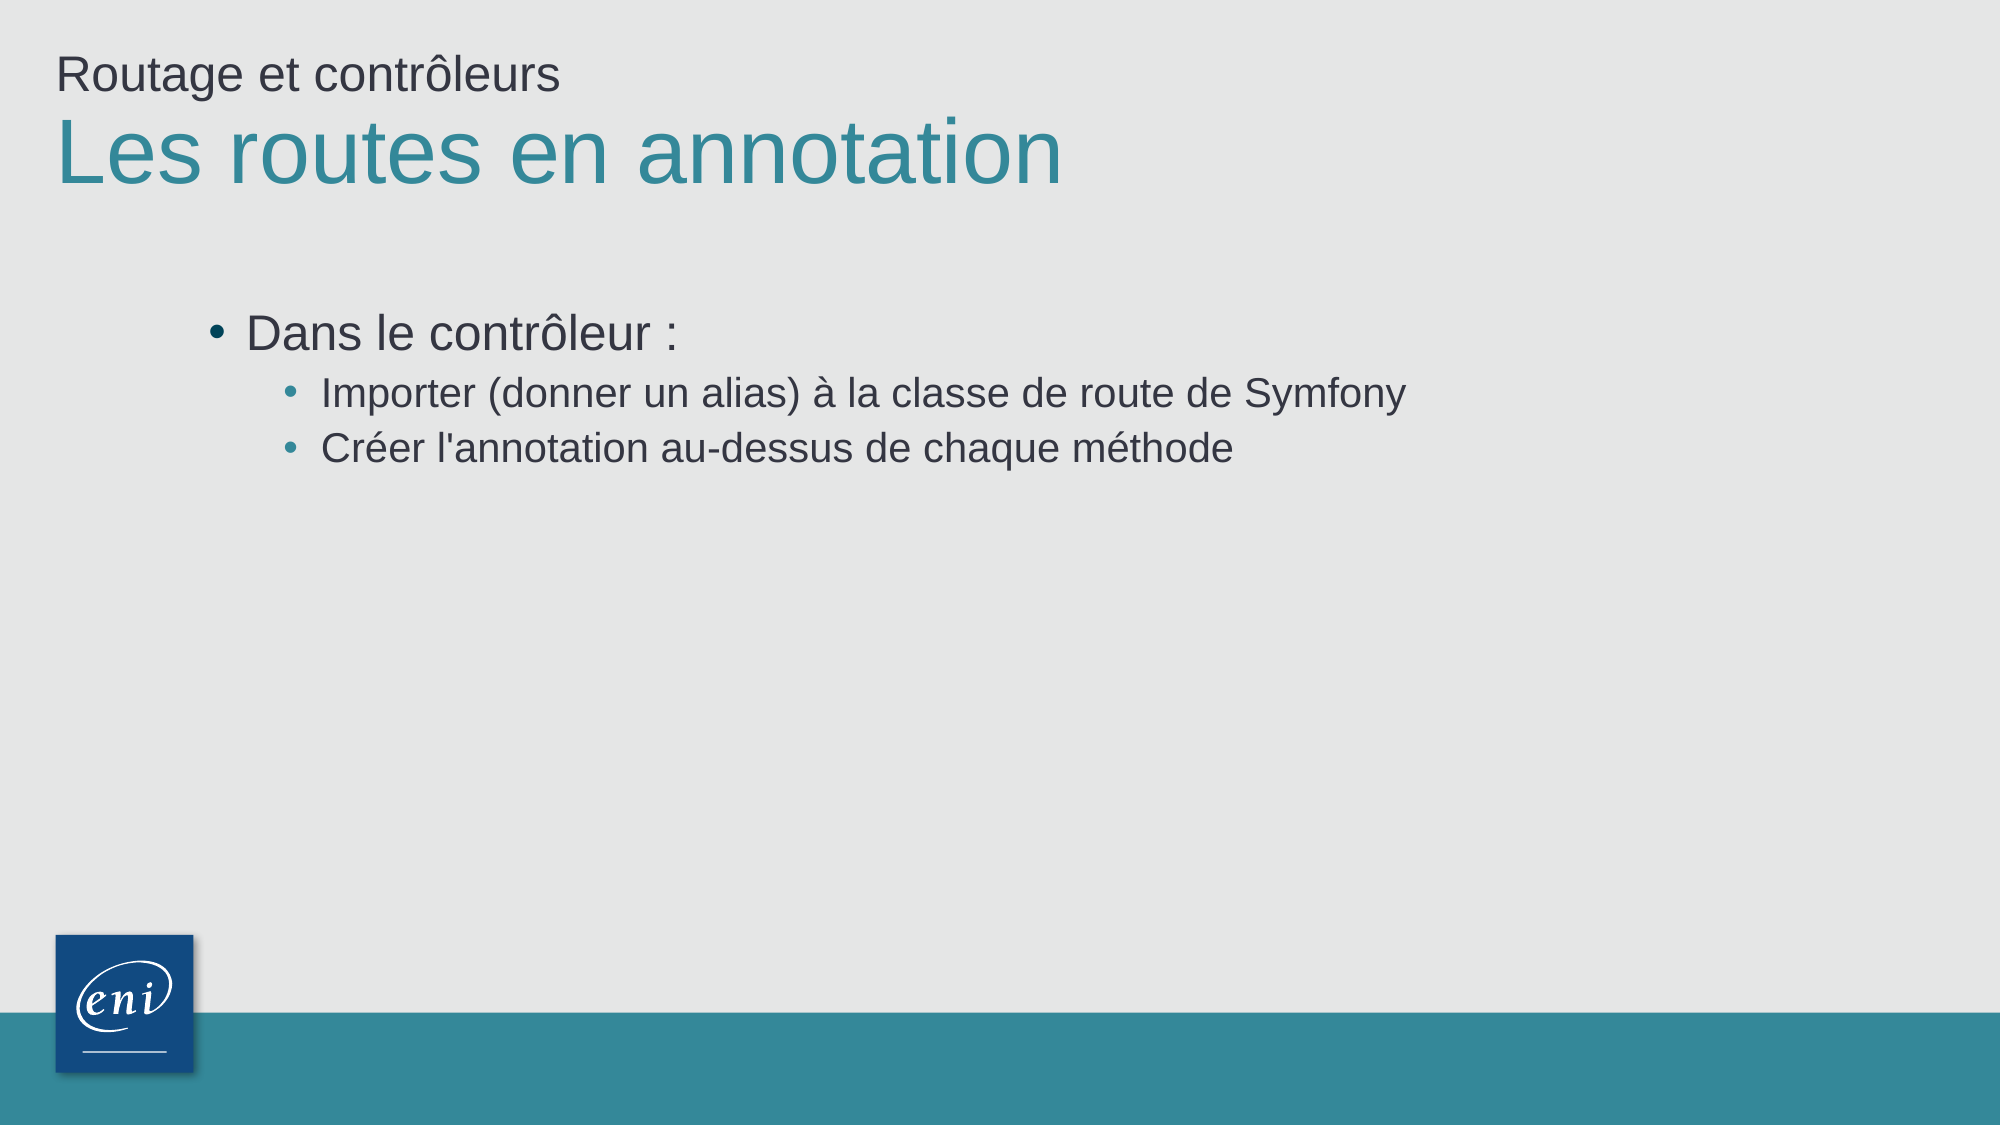

Routage et contrôleurs
# Les routes en annotation
Dans le contrôleur :
Importer (donner un alias) à la classe de route de Symfony
Créer l'annotation au-dessus de chaque méthode